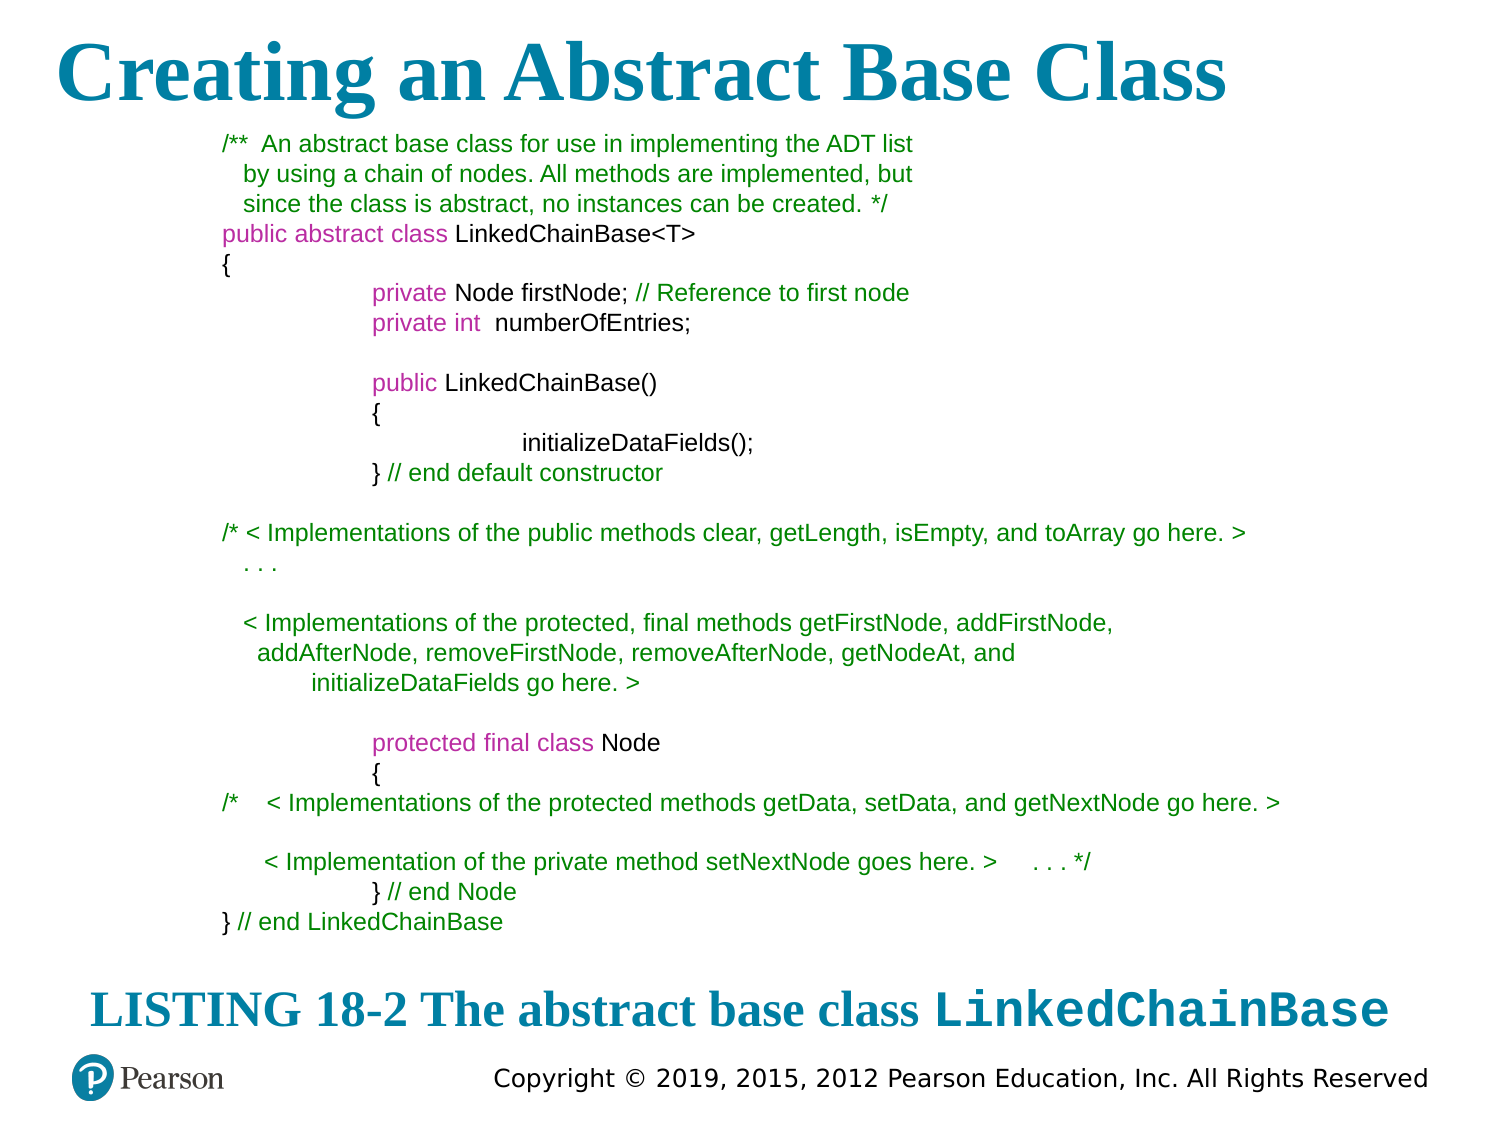

# Creating an Abstract Base Class
/**  An abstract base class for use in implementing the ADT list
   by using a chain of nodes. All methods are implemented, but
   since the class is abstract, no instances can be created. */
public abstract class LinkedChainBase<T>
{
	private Node firstNode; // Reference to first node
	private int  numberOfEntries;

	public LinkedChainBase()
	{
		initializeDataFields();
	} // end default constructor

/* < Implementations of the public methods clear, getLength, isEmpty, and toArray go here. >
   . . .

   < Implementations of the protected, final methods getFirstNode, addFirstNode,
     addAfterNode, removeFirstNode, removeAfterNode, getNodeAt, and
  initializeDataFields go here. >

	protected final class Node
	{
/*    < Implementations of the protected methods getData, setData, and getNextNode go here. >

      < Implementation of the private method setNextNode goes here. >     . . . */
	} // end Node
} // end LinkedChainBase
LISTING 18-2 The abstract base class LinkedChainBase